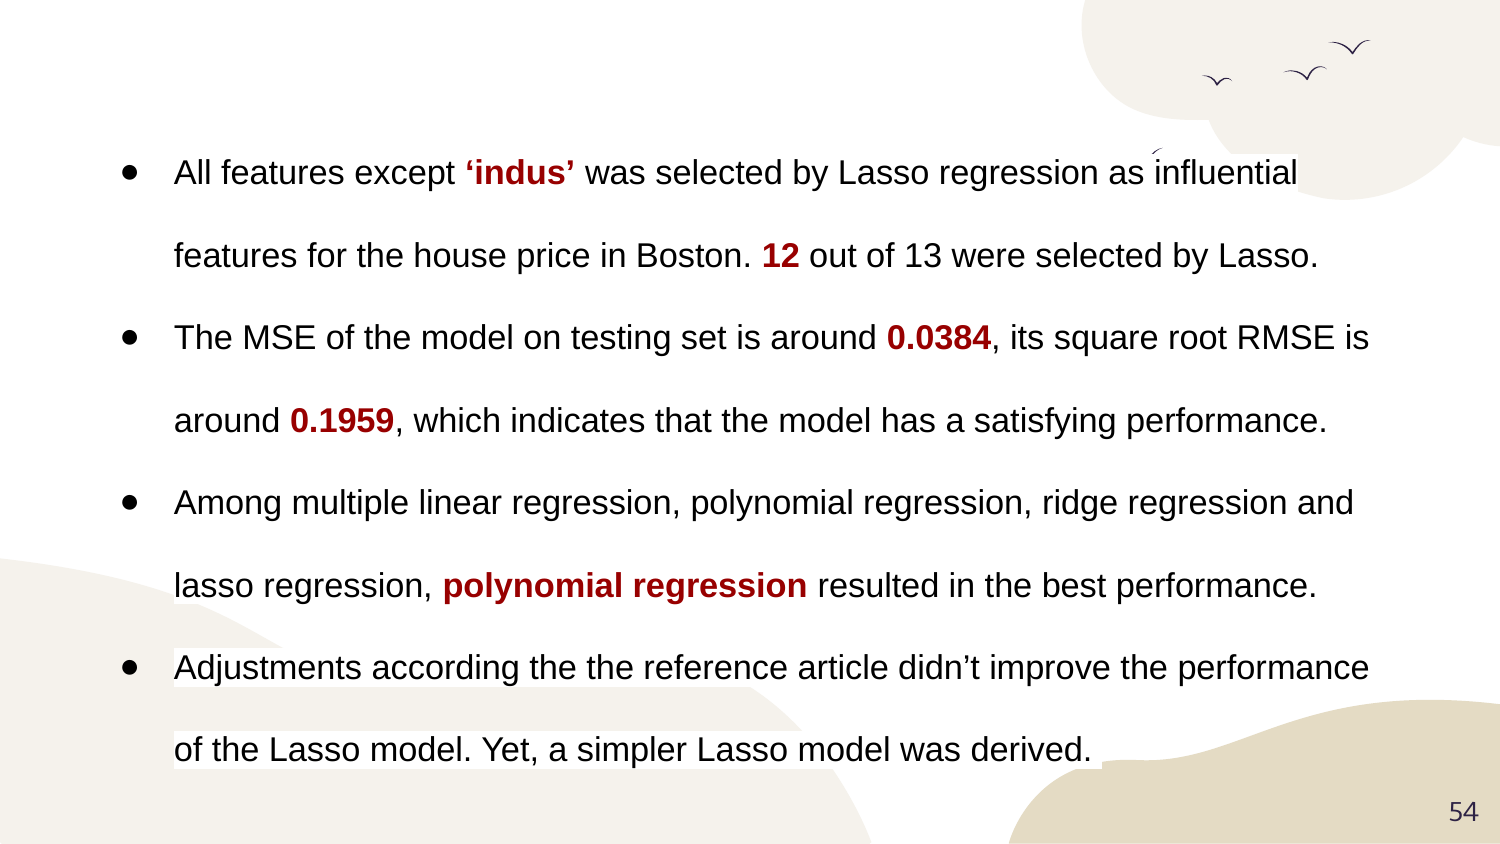

All features except ‘indus’ was selected by Lasso regression as influential features for the house price in Boston. 12 out of 13 were selected by Lasso.
The MSE of the model on testing set is around 0.0384, its square root RMSE is around 0.1959, which indicates that the model has a satisfying performance.
Among multiple linear regression, polynomial regression, ridge regression and lasso regression, polynomial regression resulted in the best performance.
Adjustments according the the reference article didn’t improve the performance of the Lasso model. Yet, a simpler Lasso model was derived.

54